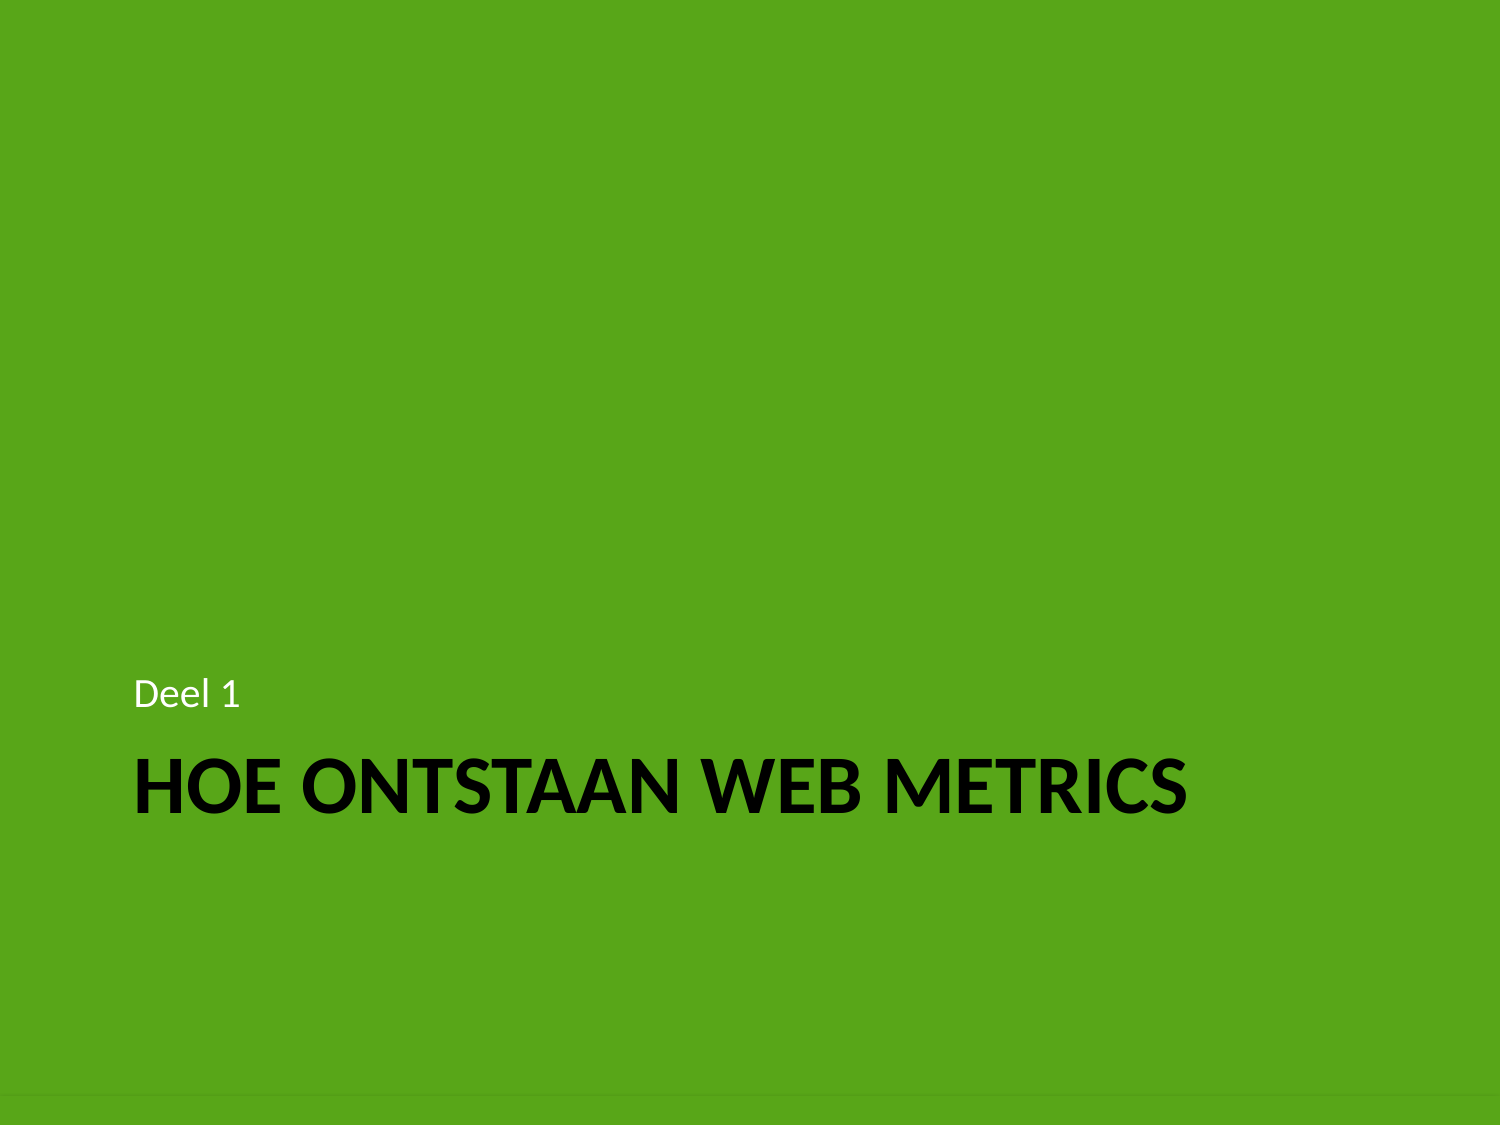

Deel 1
# Hoe ontstaan web metrics